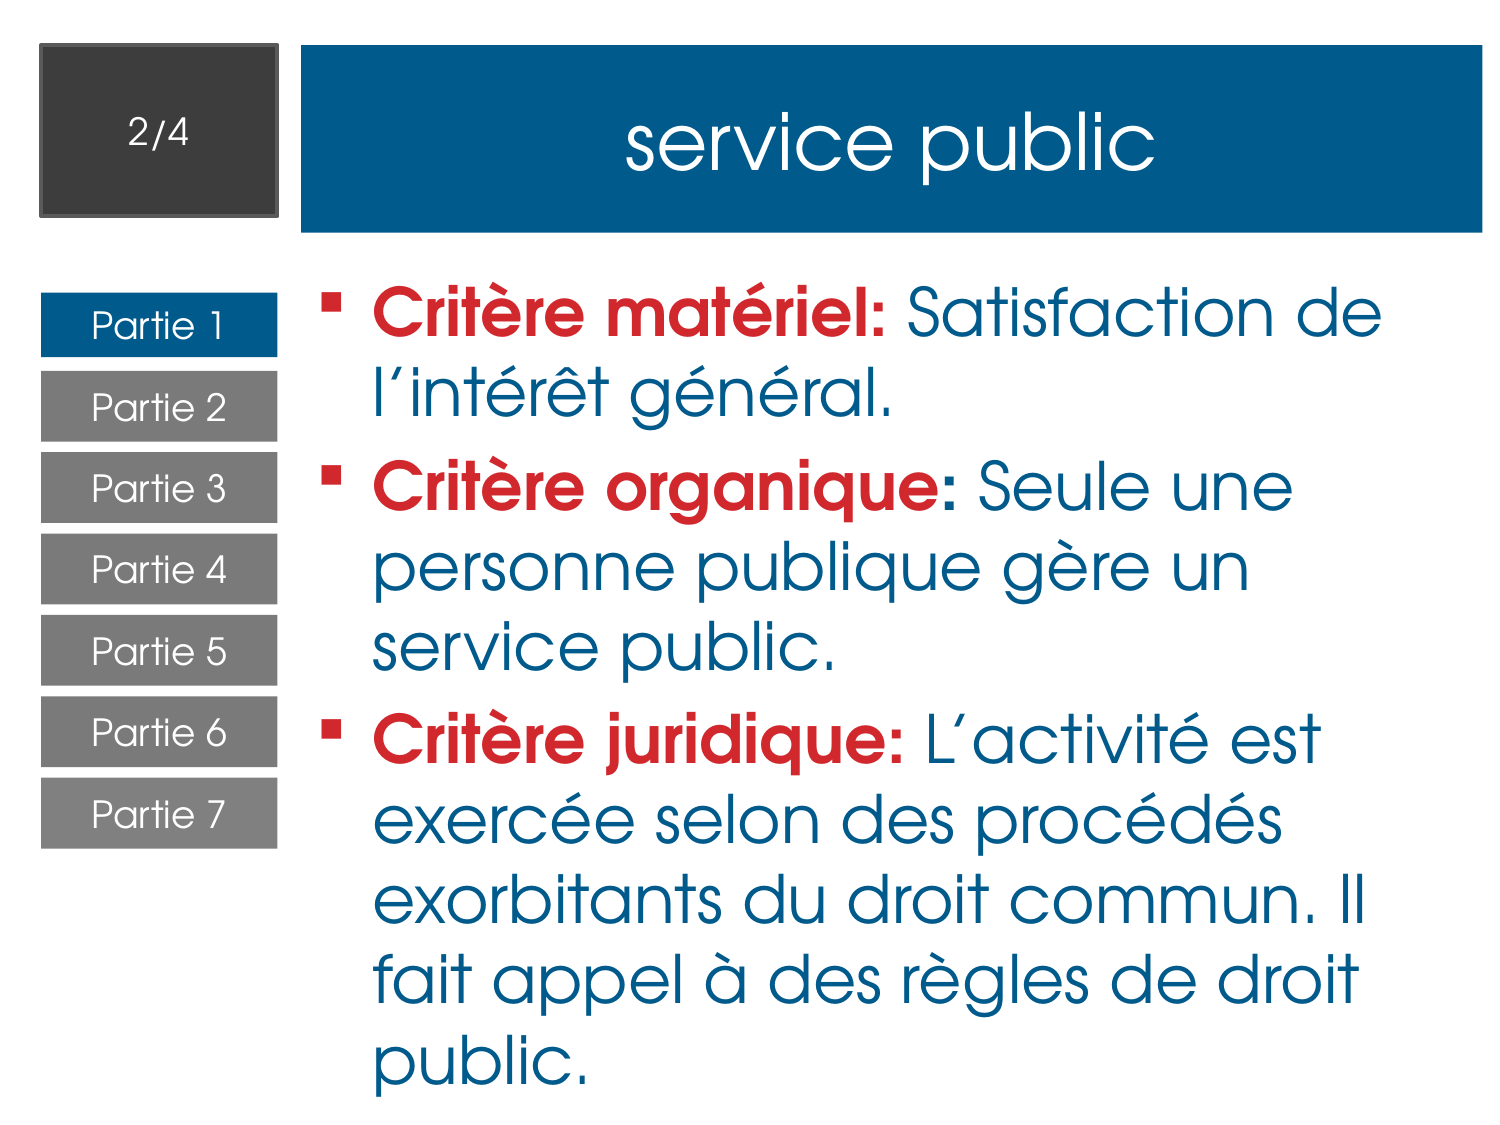

2/4
# service public
Critère matériel: Satisfaction de l’intérêt général.
Critère organique: Seule une personne publique gère un service public.
Critère juridique: L’activité est exercée selon des procédés exorbitants du droit commun. Il fait appel à des règles de droit public.

Partie 1
Partie 2
Partie 3
Partie 4
Partie 5
Partie 6
Partie 7